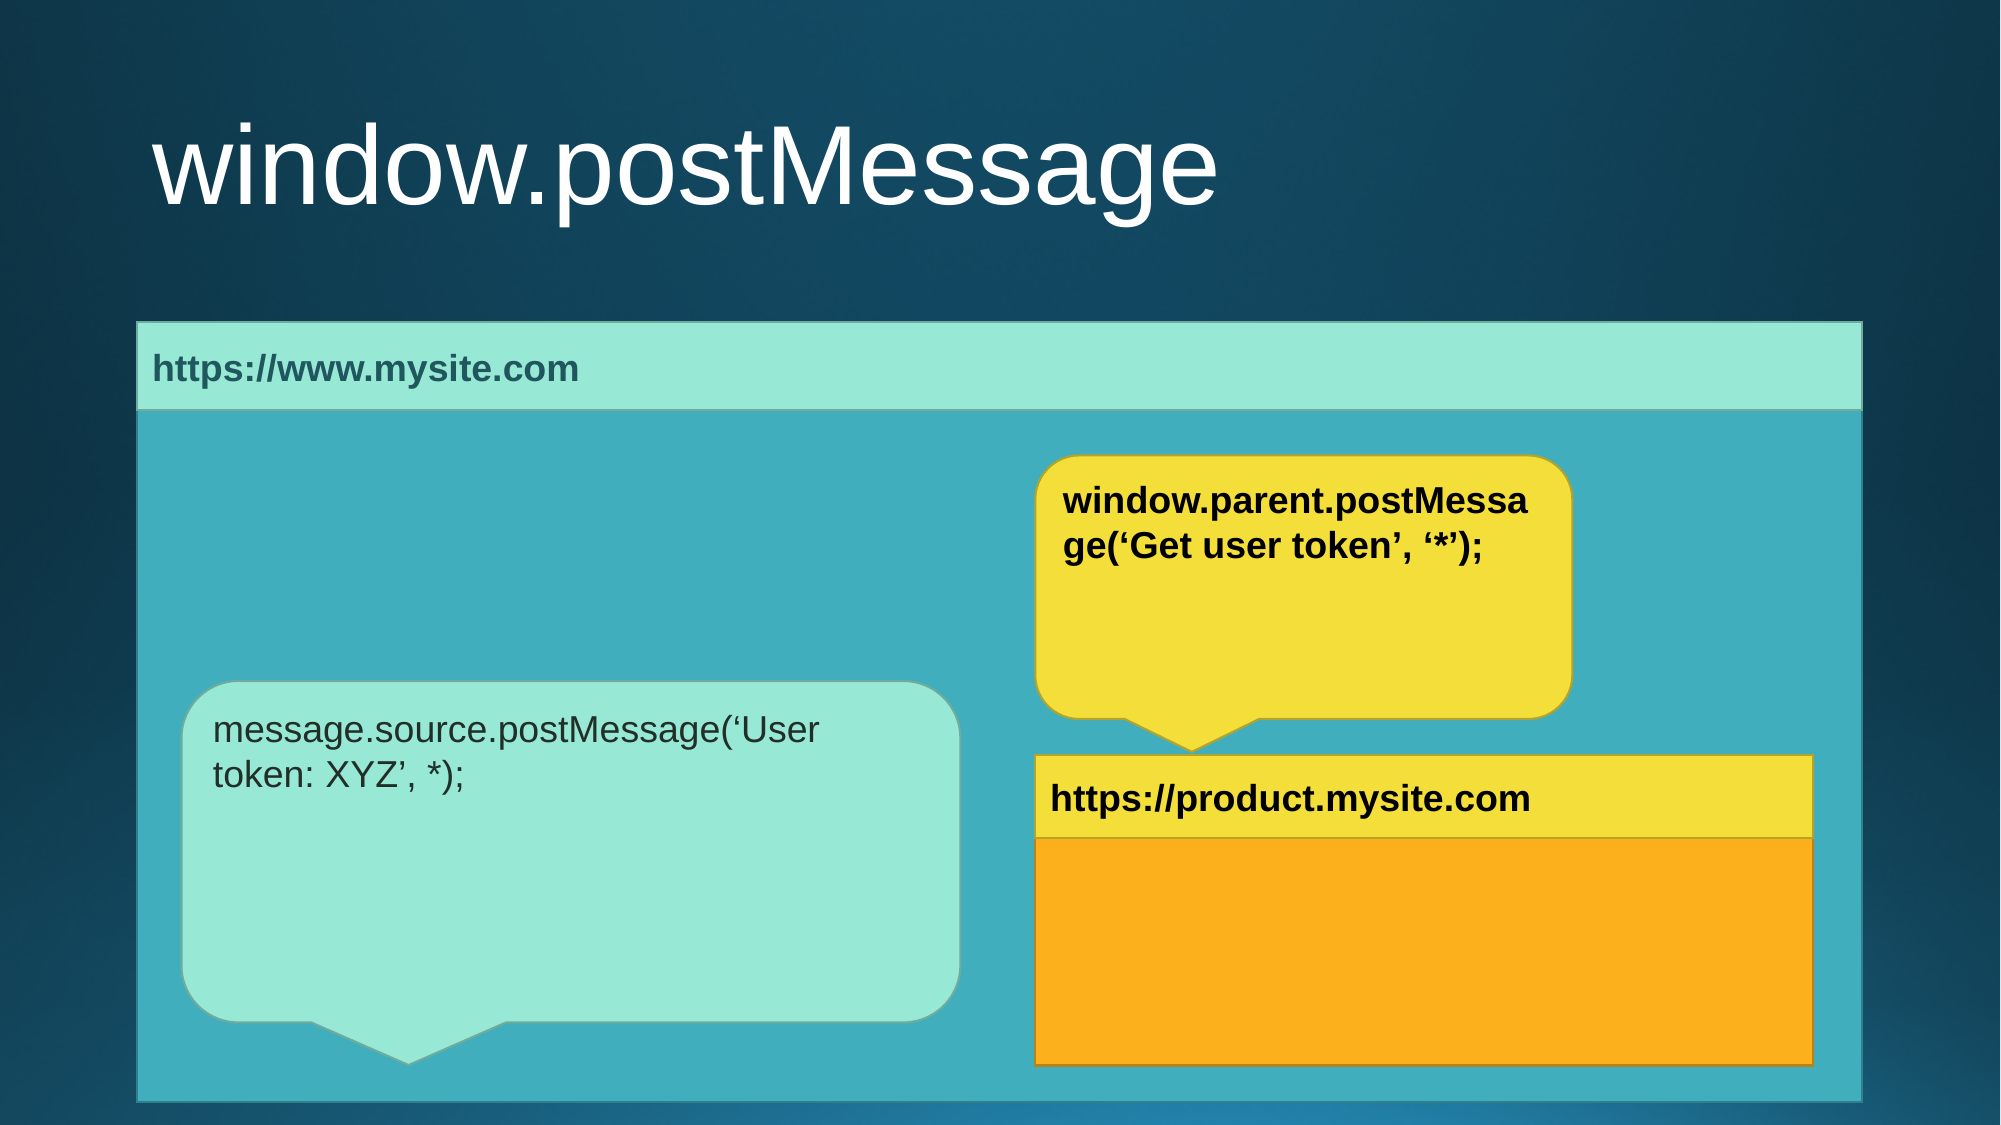

# window.postMessage

https://www.mysite.com
window.parent.postMessage(‘Get user token’, ‘*’);
message.source.postMessage(‘User token: XYZ’, *);

https://product.mysite.com